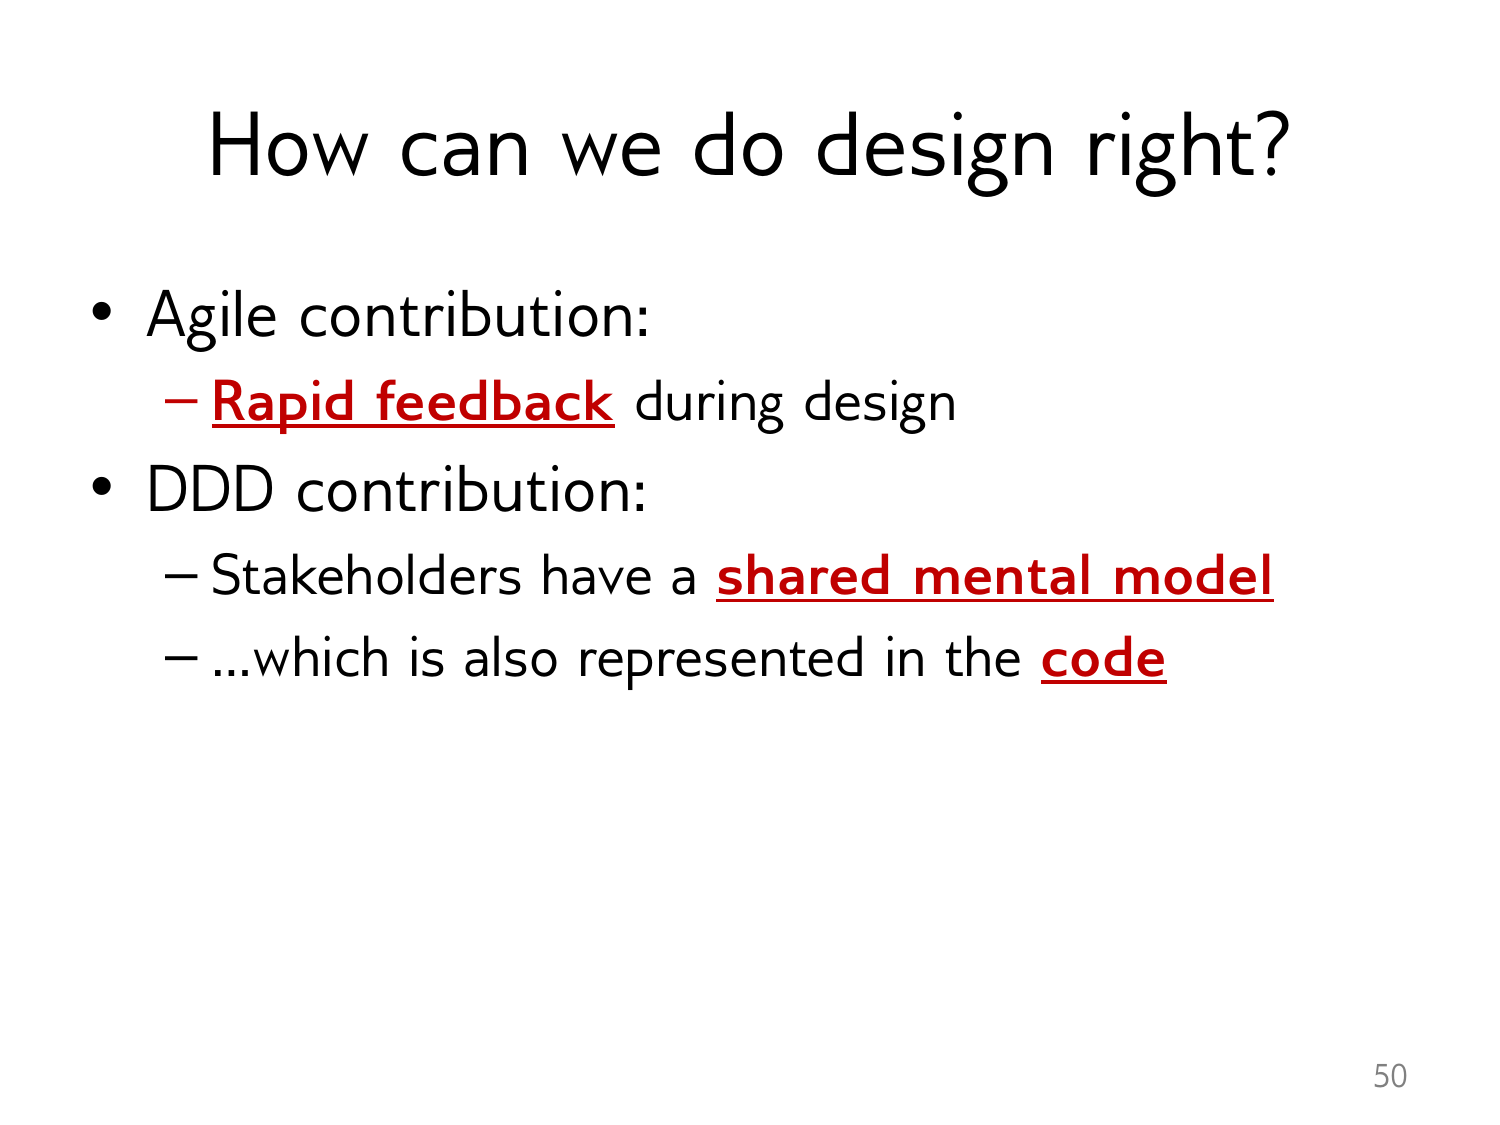

# How can we do design right?
Agile contribution:
Rapid feedback during design
DDD contribution:
Stakeholders have a shared mental model
…which is also represented in the code